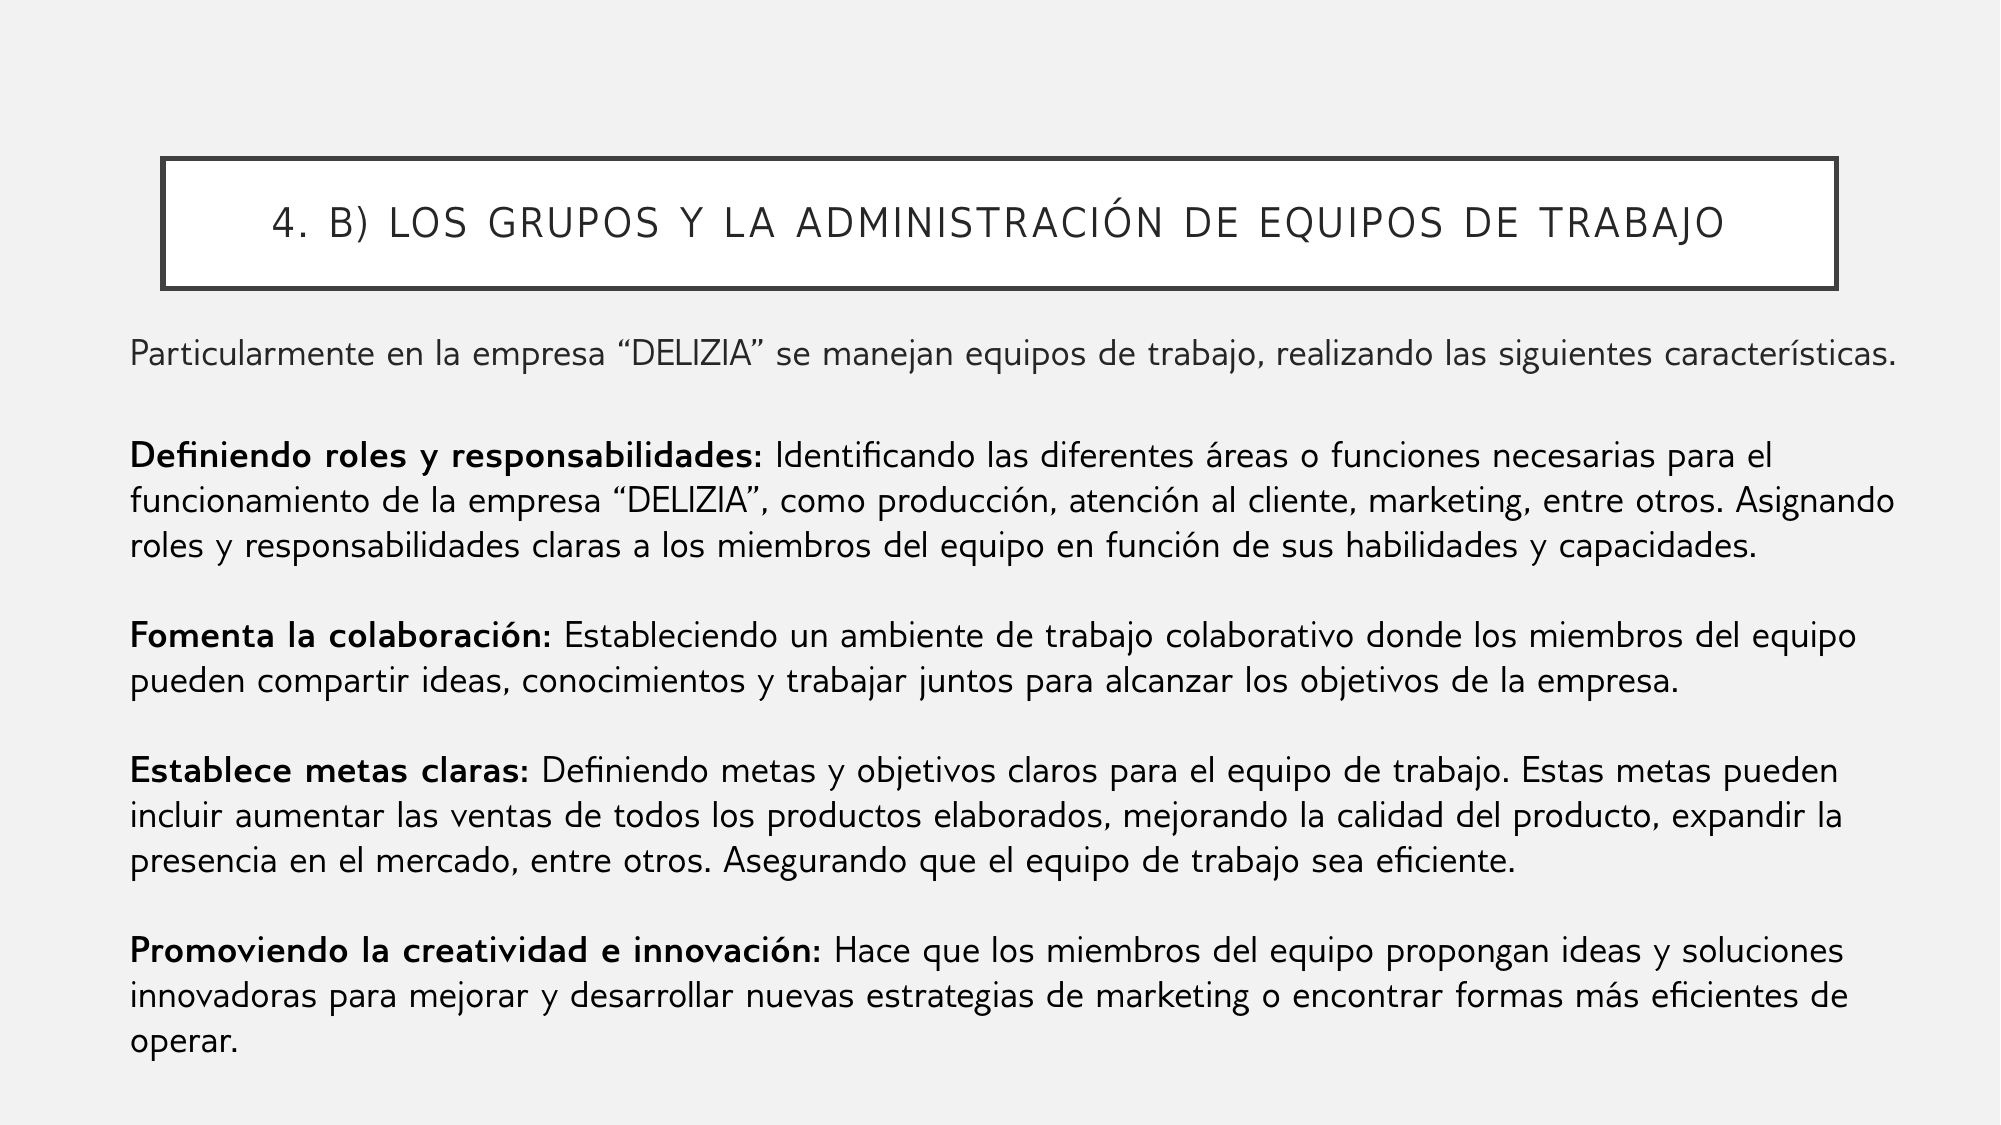

# 4. b) LOS GRUPOS Y LA ADMINISTRACIÓN DE EQUIPOS DE TRABAJO
Particularmente en la empresa “DELIZIA” se manejan equipos de trabajo, realizando las siguientes características.

Definiendo roles y responsabilidades: Identificando las diferentes áreas o funciones necesarias para el funcionamiento de la empresa “DELIZIA”, como producción, atención al cliente, marketing, entre otros. Asignando roles y responsabilidades claras a los miembros del equipo en función de sus habilidades y capacidades.

Fomenta la colaboración: Estableciendo un ambiente de trabajo colaborativo donde los miembros del equipo pueden compartir ideas, conocimientos y trabajar juntos para alcanzar los objetivos de la empresa.

Establece metas claras: Definiendo metas y objetivos claros para el equipo de trabajo. Estas metas pueden incluir aumentar las ventas de todos los productos elaborados, mejorando la calidad del producto, expandir la presencia en el mercado, entre otros. Asegurando que el equipo de trabajo sea eficiente.

Promoviendo la creatividad e innovación: Hace que los miembros del equipo propongan ideas y soluciones innovadoras para mejorar y desarrollar nuevas estrategias de marketing o encontrar formas más eficientes de operar.